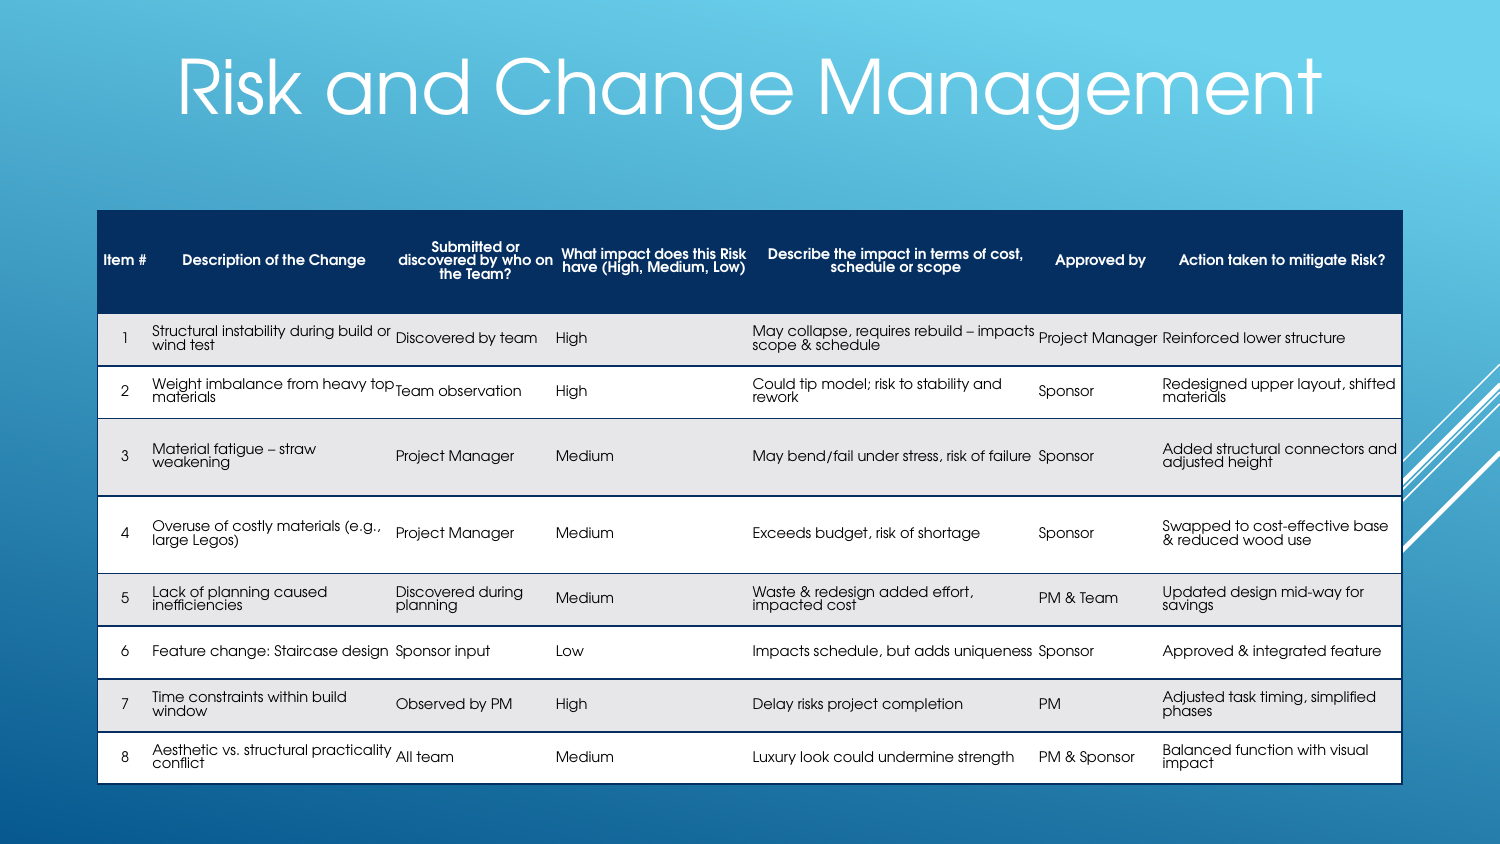

Risk and Change Management
| Item # | Description of the Change | Submitted or discovered by who on the Team? | What impact does this Risk have (High, Medium, Low) | Describe the impact in terms of cost, schedule or scope | Approved by | Action taken to mitigate Risk? |
| --- | --- | --- | --- | --- | --- | --- |
| 1 | Structural instability during build or wind test | Discovered by team | High | May collapse, requires rebuild – impacts scope & schedule | Project Manager | Reinforced lower structure |
| 2 | Weight imbalance from heavy top materials | Team observation | High | Could tip model; risk to stability and rework | Sponsor | Redesigned upper layout, shifted materials |
| 3 | Material fatigue – straw weakening | Project Manager | Medium | May bend/fail under stress, risk of failure | Sponsor | Added structural connectors and adjusted height |
| 4 | Overuse of costly materials (e.g., large Legos) | Project Manager | Medium | Exceeds budget, risk of shortage | Sponsor | Swapped to cost-effective base & reduced wood use |
| 5 | Lack of planning caused inefficiencies | Discovered during planning | Medium | Waste & redesign added effort, impacted cost | PM & Team | Updated design mid-way for savings |
| 6 | Feature change: Staircase design | Sponsor input | Low | Impacts schedule, but adds uniqueness | Sponsor | Approved & integrated feature |
| 7 | Time constraints within build window | Observed by PM | High | Delay risks project completion | PM | Adjusted task timing, simplified phases |
| 8 | Aesthetic vs. structural practicality conflict | All team | Medium | Luxury look could undermine strength | PM & Sponsor | Balanced function with visual impact |